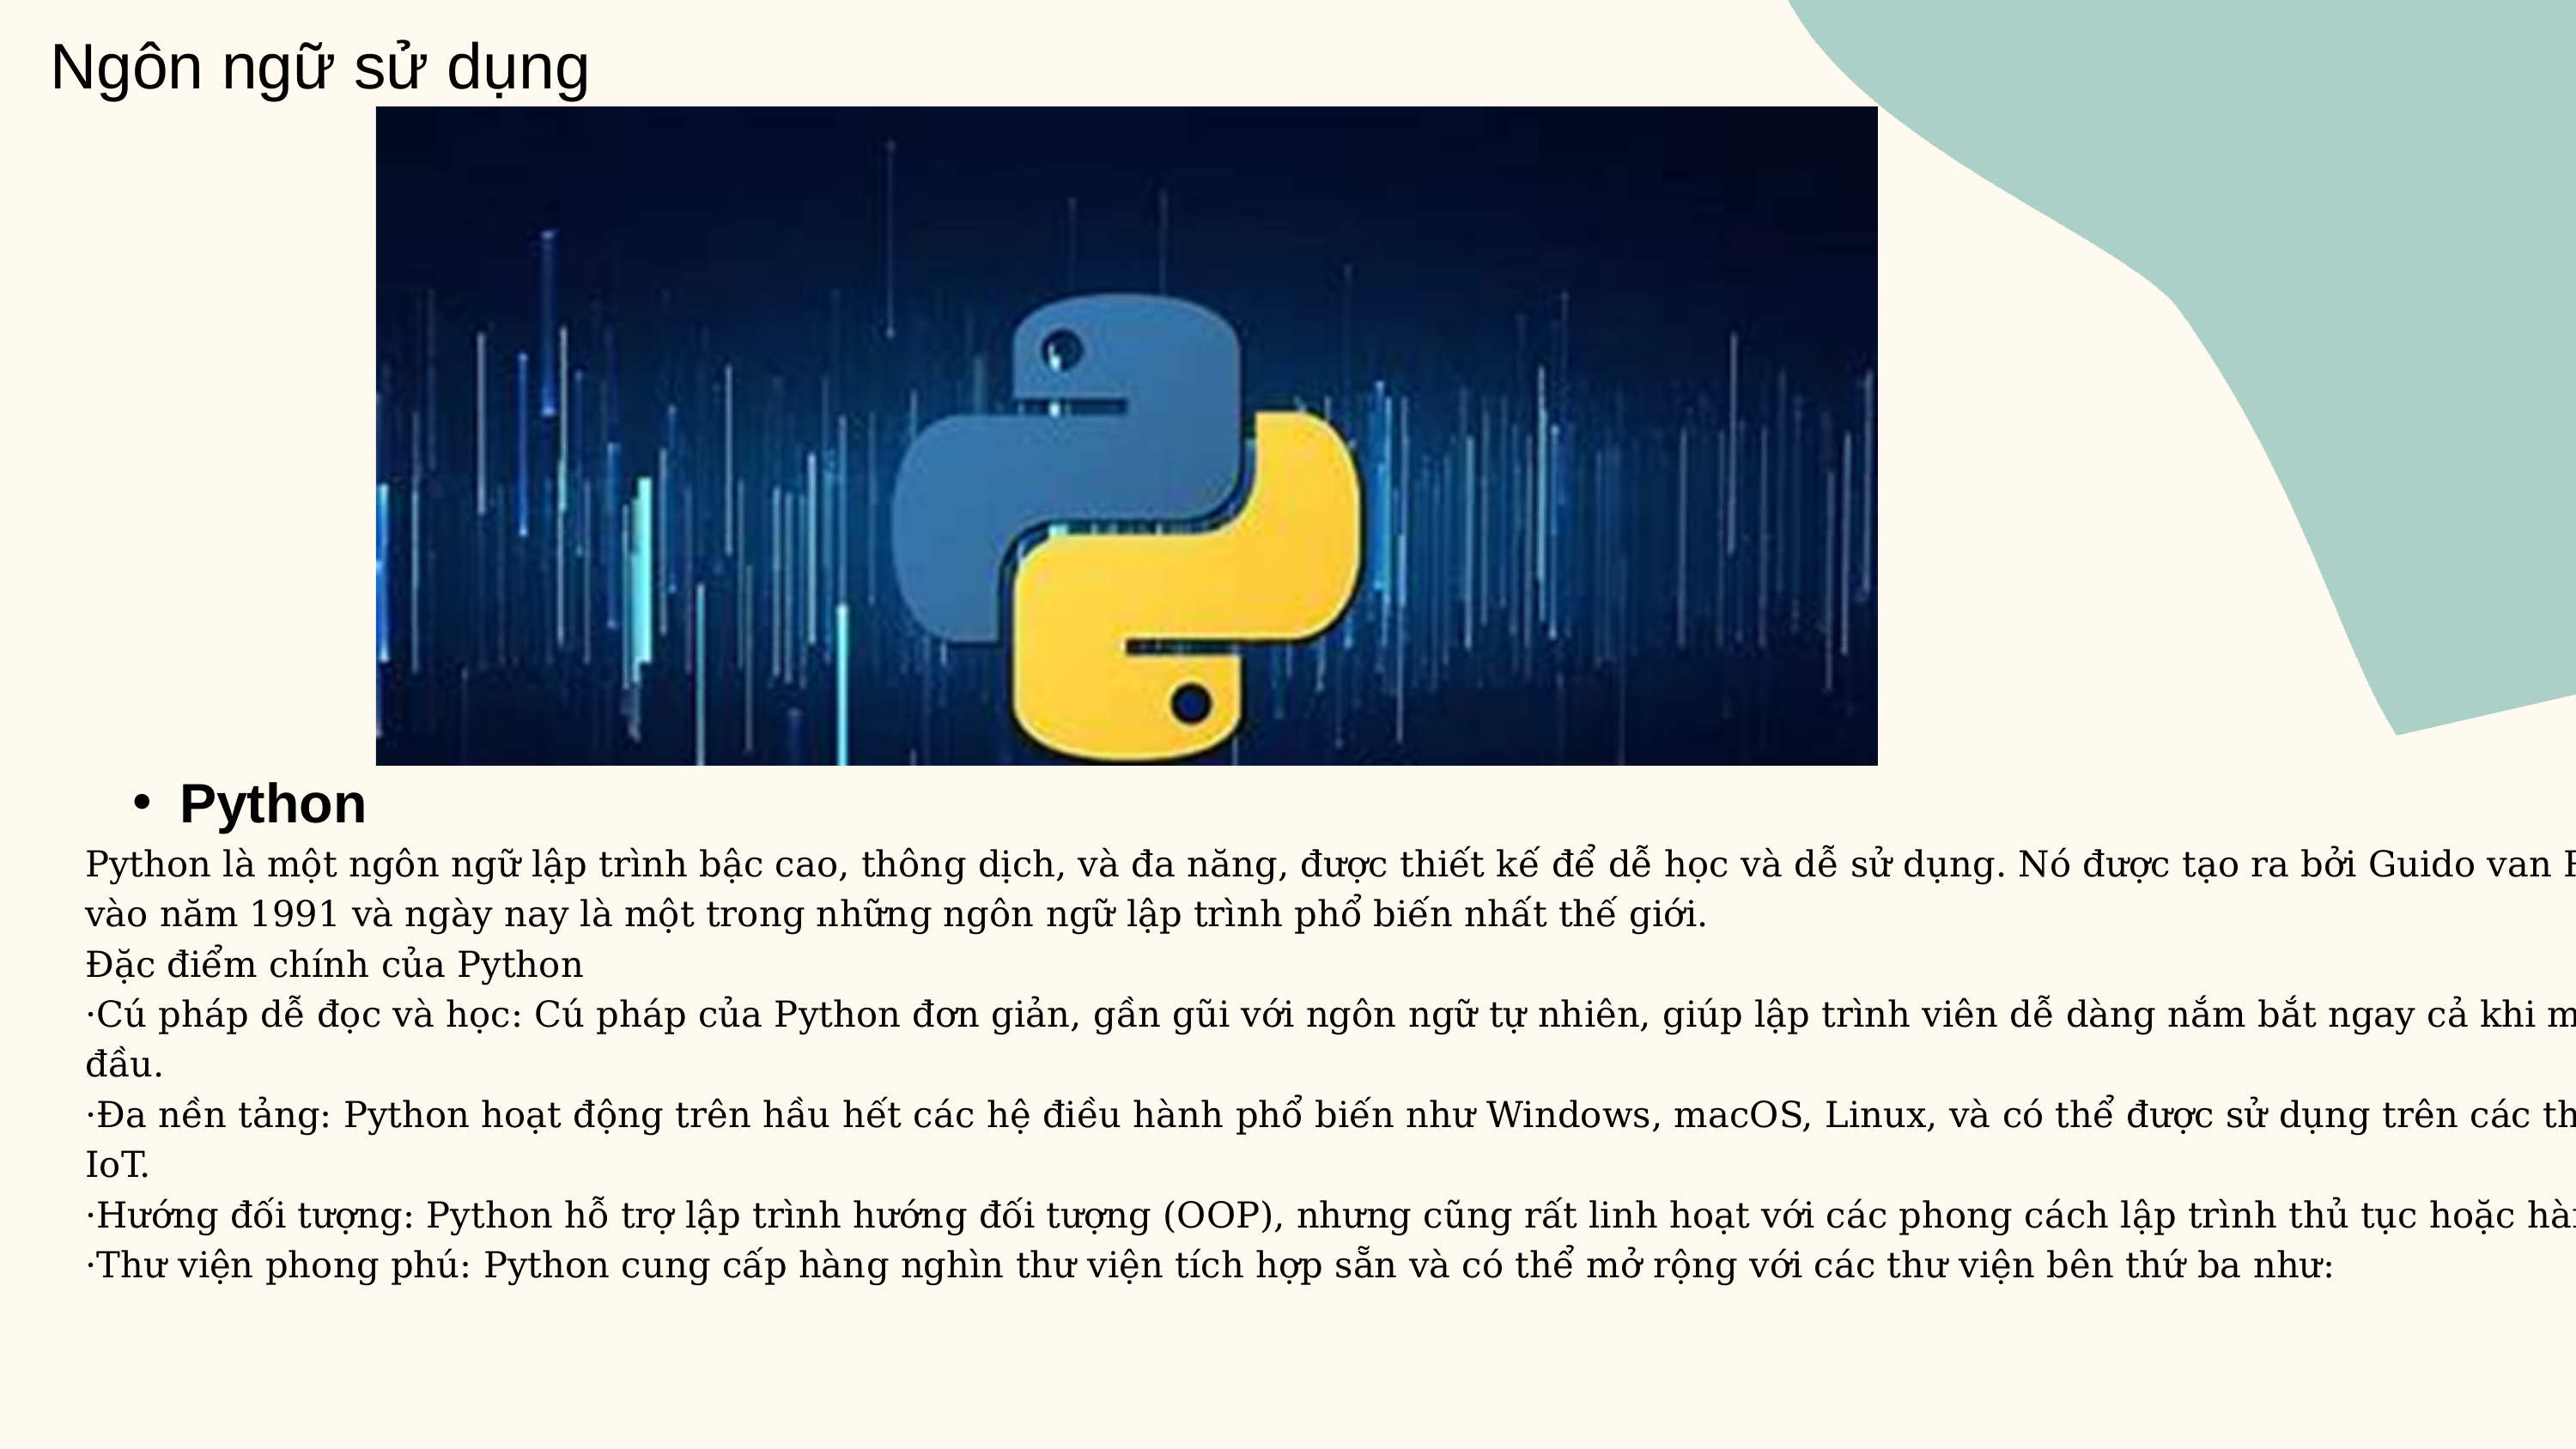

Ngôn ngữ sử dụng

Python
Python là một ngôn ngữ lập trình bậc cao, thông dịch, và đa năng, được thiết kế để dễ học và dễ sử dụng. Nó được tạo ra bởi Guido van Rossum vào năm 1991 và ngày nay là một trong những ngôn ngữ lập trình phổ biến nhất thế giới.
Đặc điểm chính của Python
·Cú pháp dễ đọc và học: Cú pháp của Python đơn giản, gần gũi với ngôn ngữ tự nhiên, giúp lập trình viên dễ dàng nắm bắt ngay cả khi mới bắt đầu.
·Đa nền tảng: Python hoạt động trên hầu hết các hệ điều hành phổ biến như Windows, macOS, Linux, và có thể được sử dụng trên các thiết bị IoT.
·Hướng đối tượng: Python hỗ trợ lập trình hướng đối tượng (OOP), nhưng cũng rất linh hoạt với các phong cách lập trình thủ tục hoặc hàm.
·Thư viện phong phú: Python cung cấp hàng nghìn thư viện tích hợp sẵn và có thể mở rộng với các thư viện bên thứ ba như: